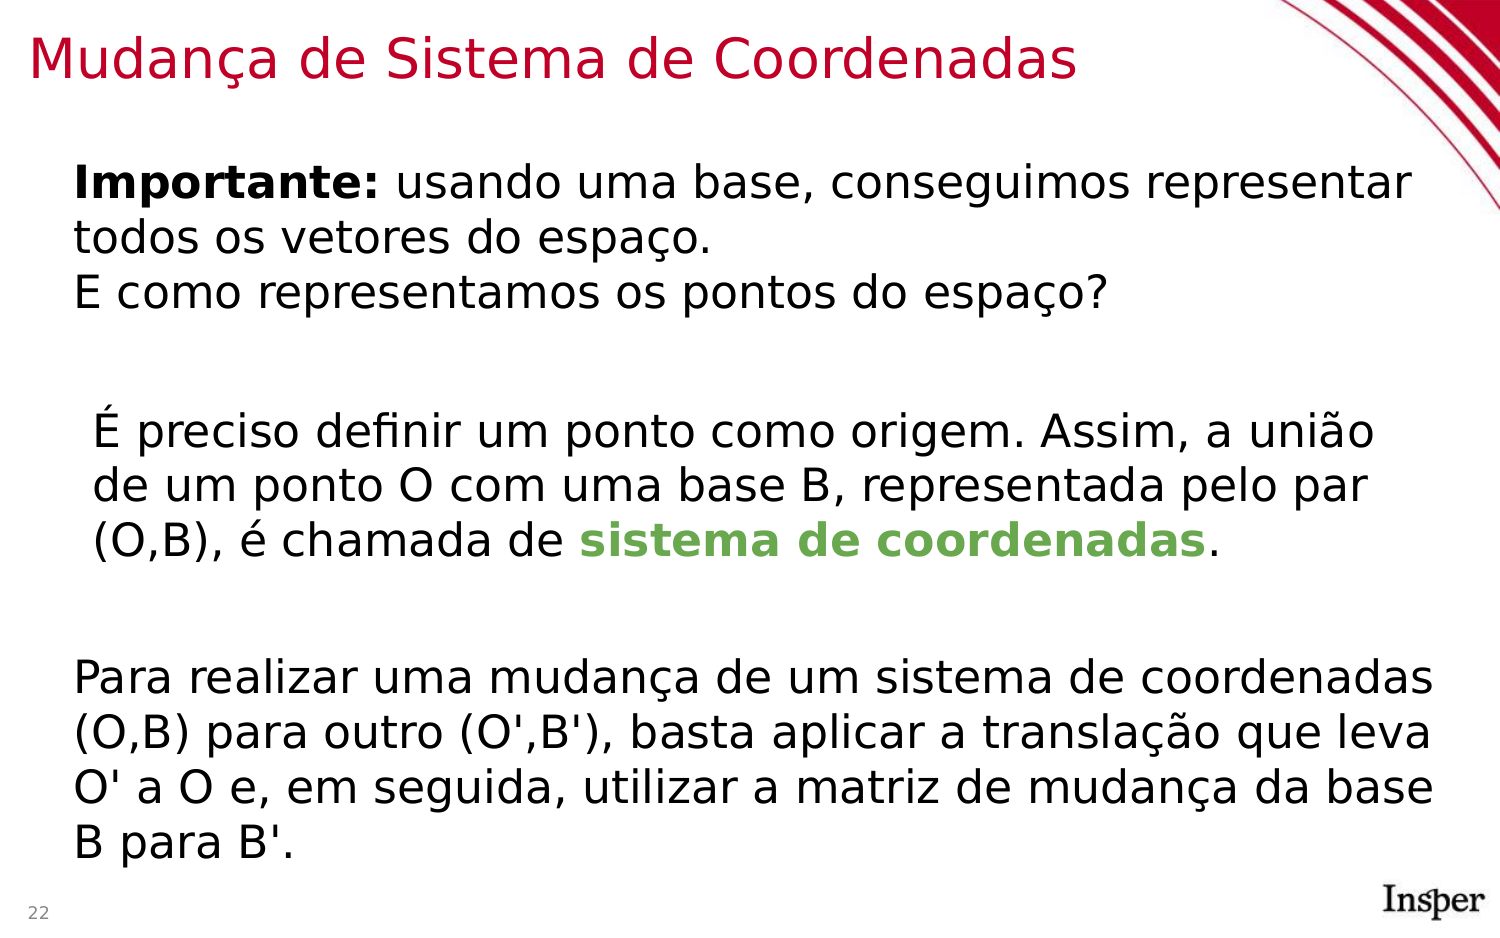

# Mudança de Sistema de Coordenadas
Importante: usando uma base, conseguimos representar todos os vetores do espaço.
E como representamos os pontos do espaço?
É preciso definir um ponto como origem. Assim, a união de um ponto O com uma base B, representada pelo par (O,B), é chamada de sistema de coordenadas.

Para realizar uma mudança de um sistema de coordenadas (O,B) para outro (O',B'), basta aplicar a translação que leva O' a O e, em seguida, utilizar a matriz de mudança da base B para B'.

22